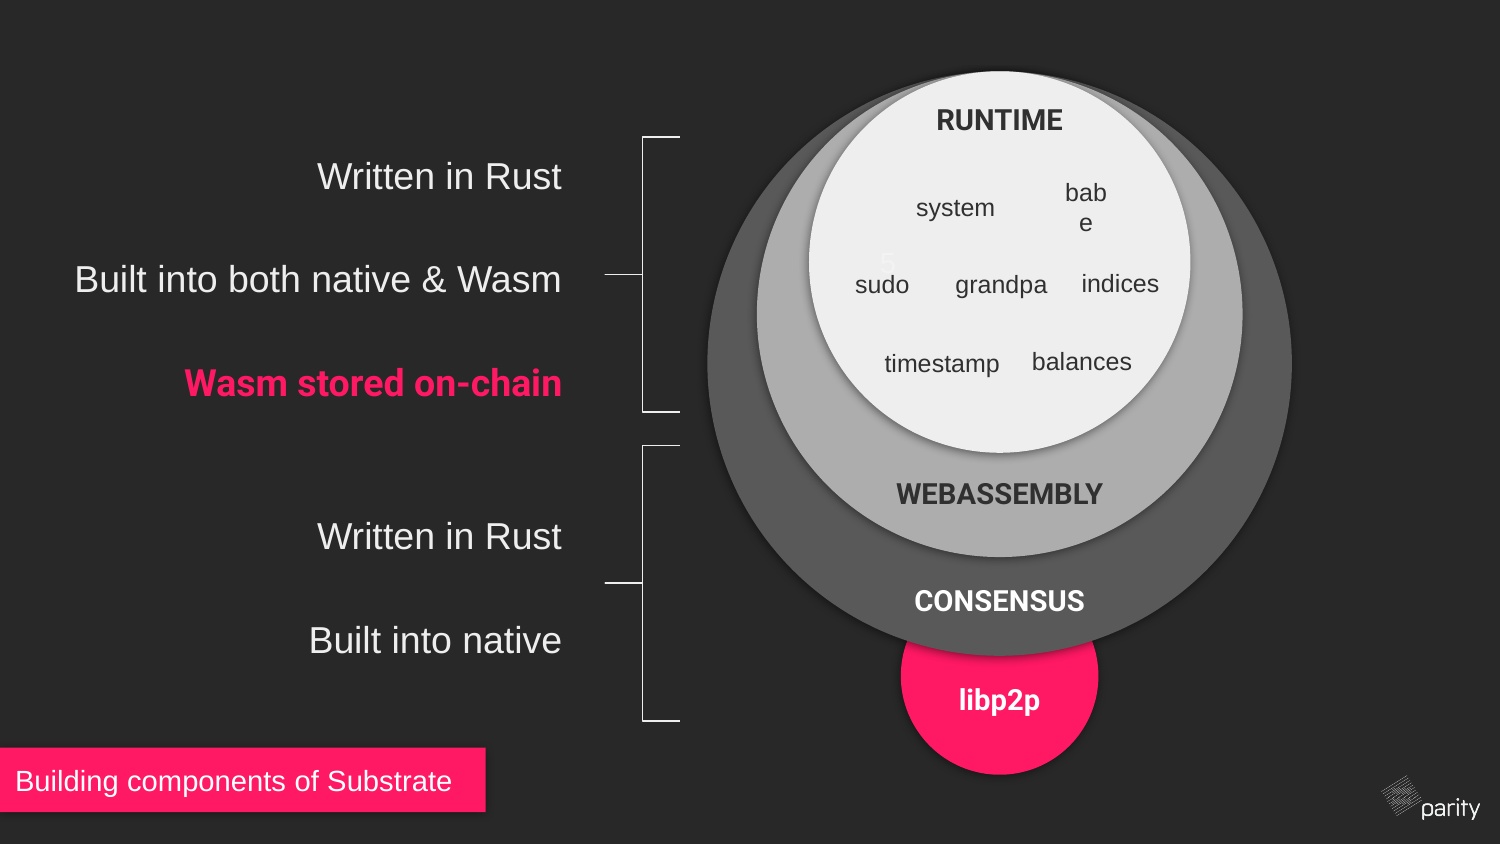

5
RUNTIME

Written in Rust

Built into both native & Wasm

system
babe
indices
grandpa
sudo
balances
timestamp
Wasm stored on-chain

WEBASSEMBLY
Written in Rust

Built into native
CONSENSUS

libp2p
Building components of Substrate